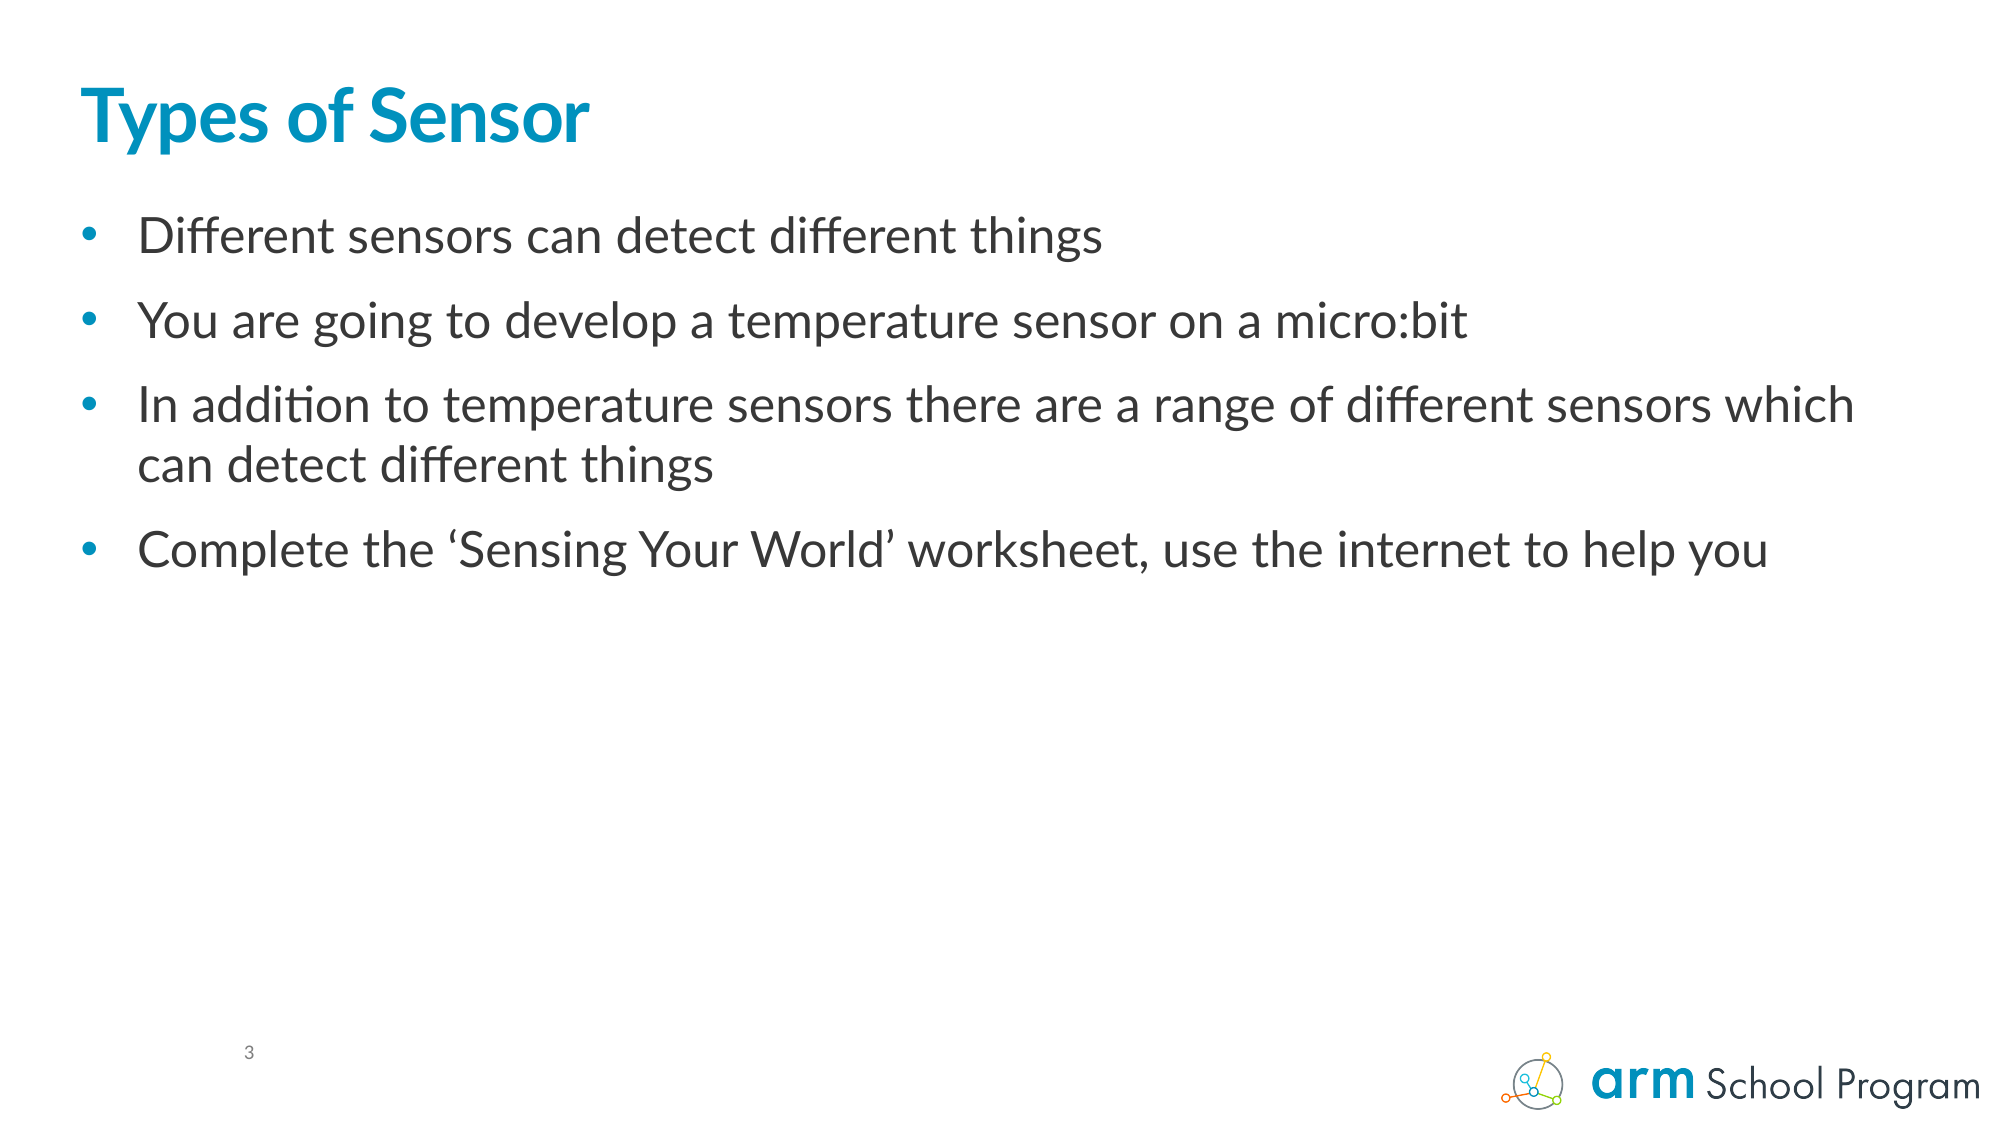

# Types of Sensor
Different sensors can detect different things
You are going to develop a temperature sensor on a micro:bit
In addition to temperature sensors there are a range of different sensors which can detect different things
Complete the ‘Sensing Your World’ worksheet, use the internet to help you